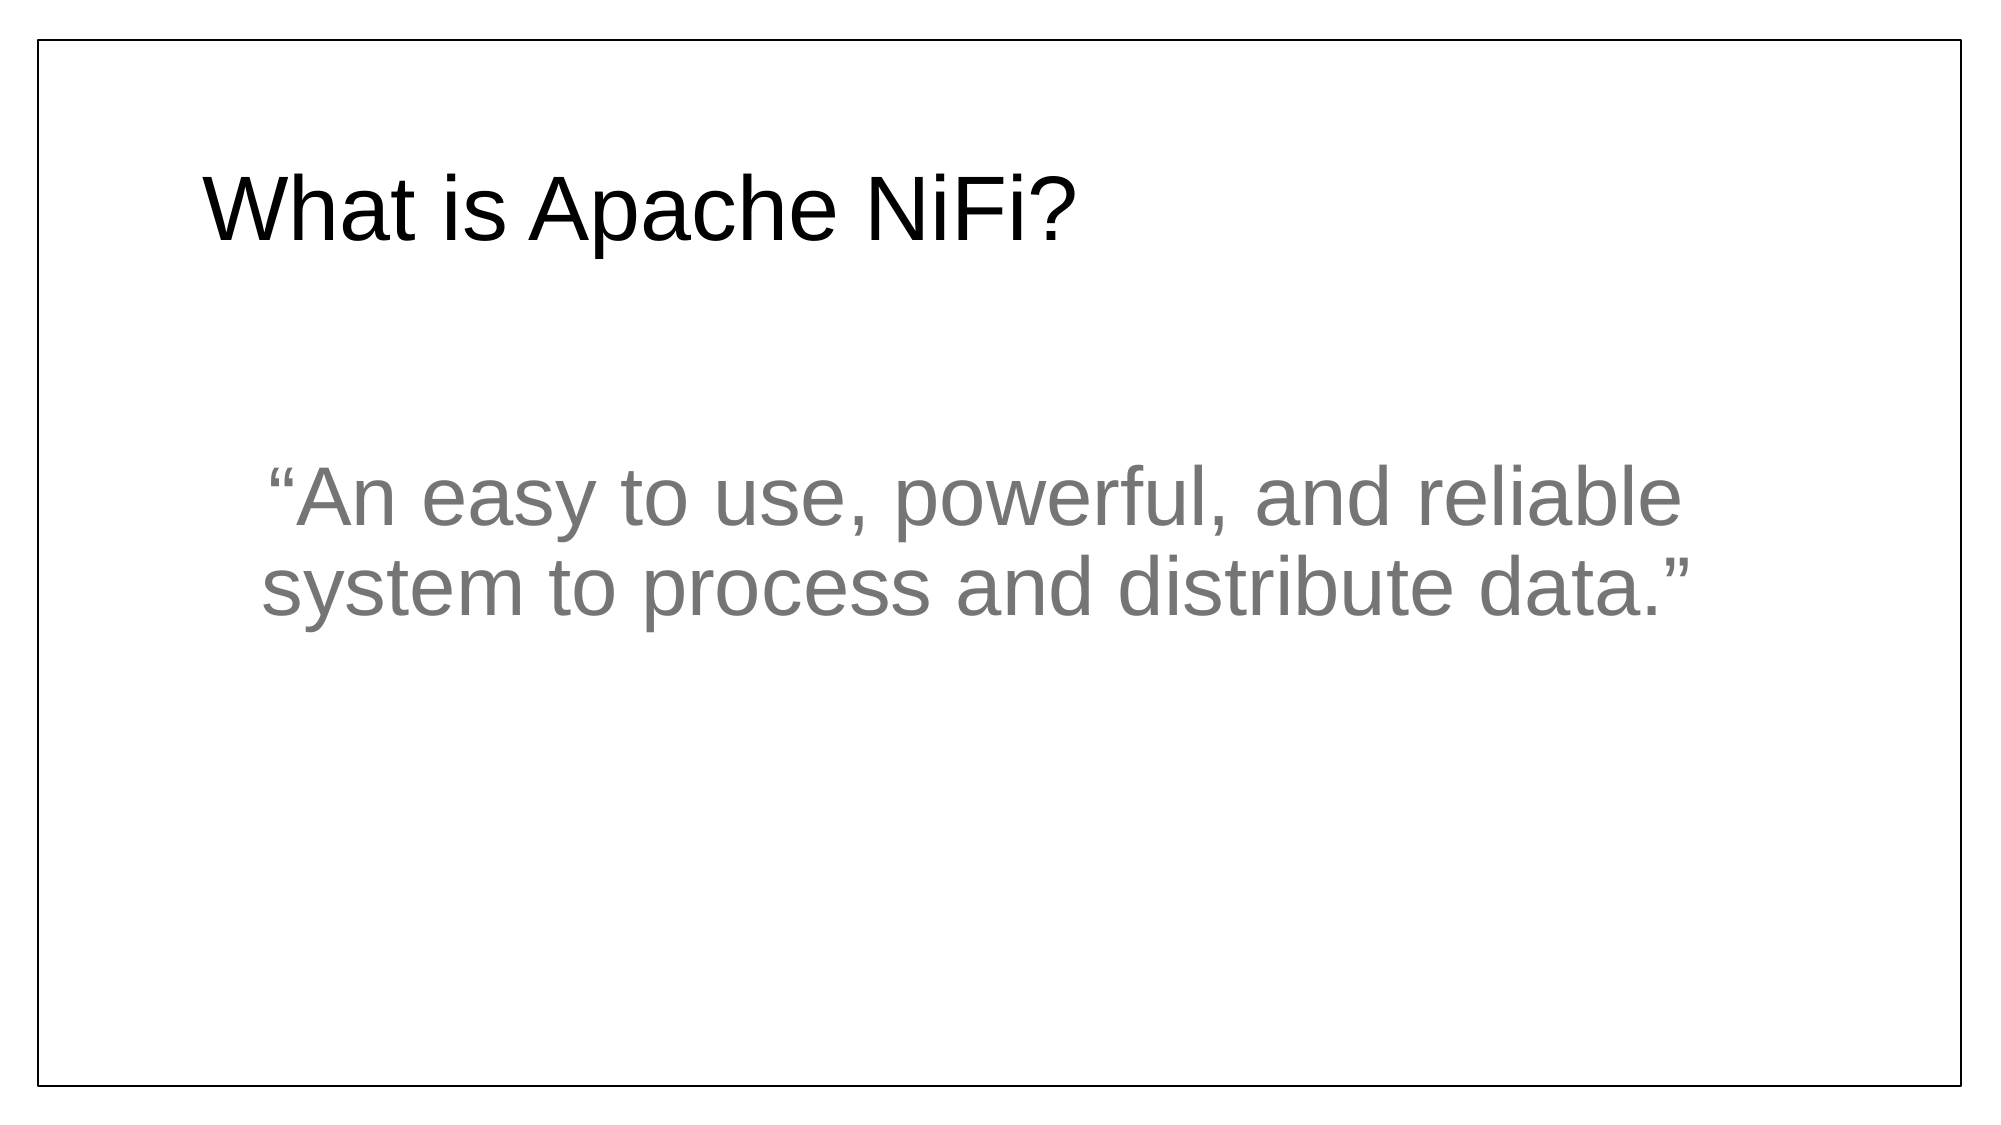

# What is Apache NiFi?
“An easy to use, powerful, and reliable system to process and distribute data.”